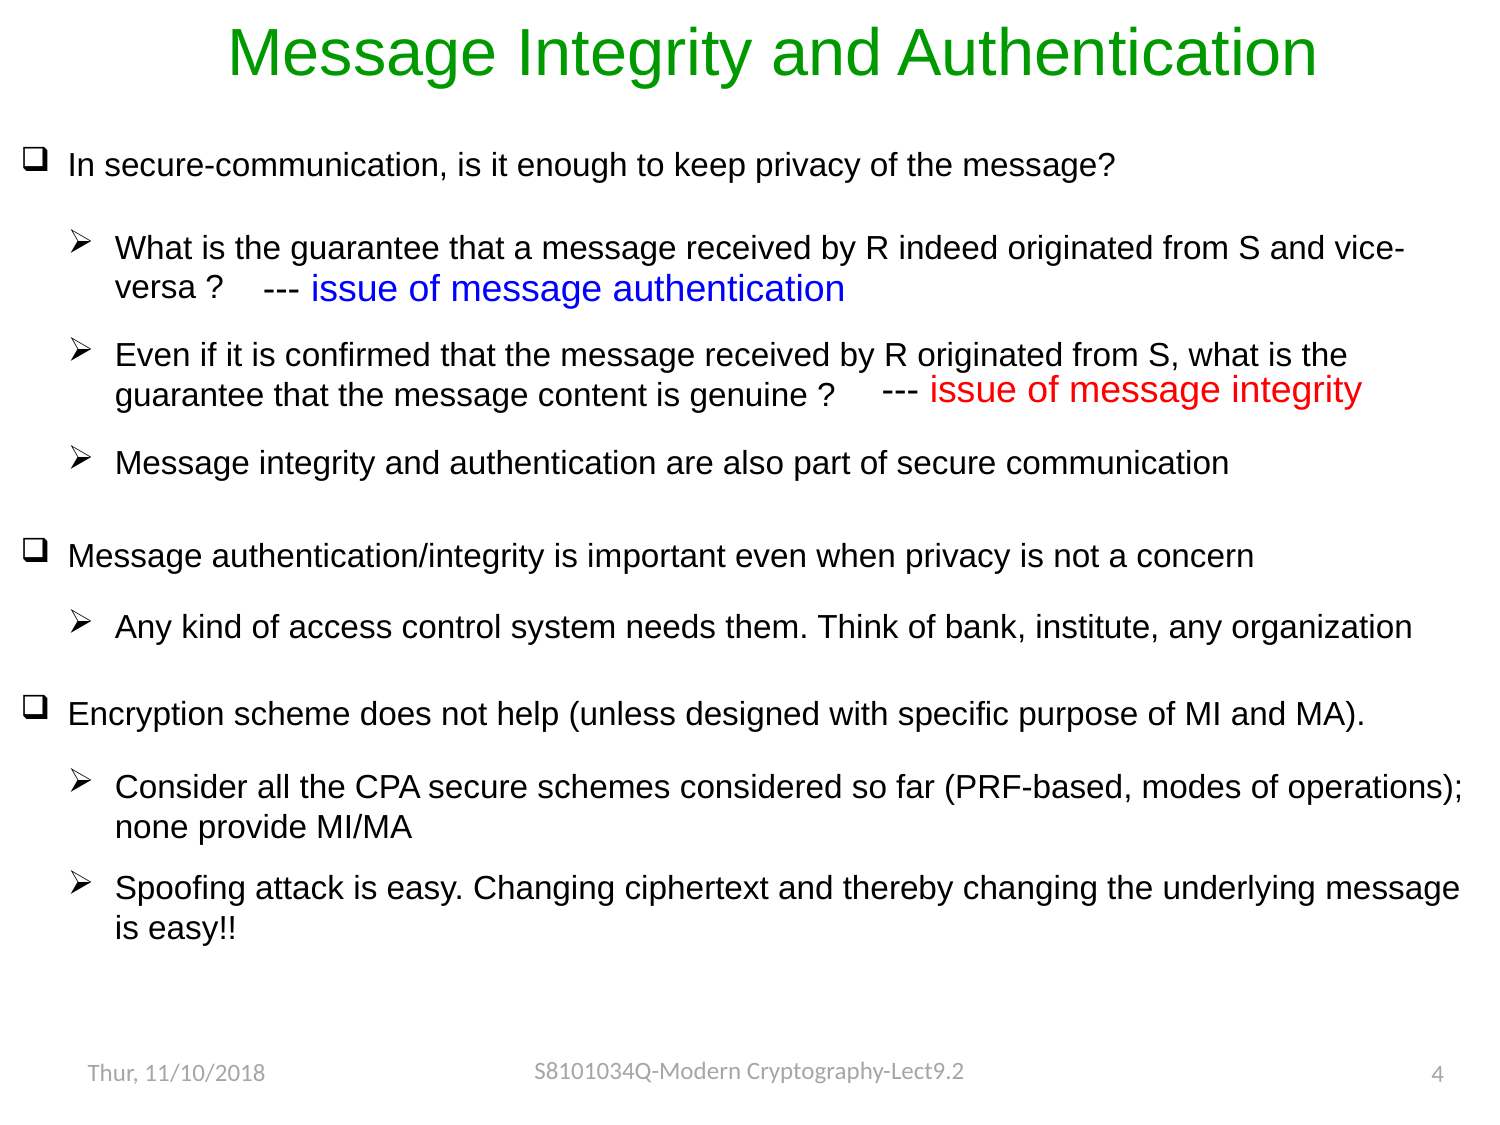

Message Integrity and Authentication
In secure-communication, is it enough to keep privacy of the message?
What is the guarantee that a message received by R indeed originated from S and vice-versa ?
--- issue of message authentication
Even if it is confirmed that the message received by R originated from S, what is the guarantee that the message content is genuine ?
--- issue of message integrity
Message integrity and authentication are also part of secure communication
Message authentication/integrity is important even when privacy is not a concern
Any kind of access control system needs them. Think of bank, institute, any organization
Encryption scheme does not help (unless designed with specific purpose of MI and MA).
Consider all the CPA secure schemes considered so far (PRF-based, modes of operations); none provide MI/MA
Spoofing attack is easy. Changing ciphertext and thereby changing the underlying message is easy!!
S8101034Q-Modern Cryptography-Lect9.2
Thur, 11/10/2018
4